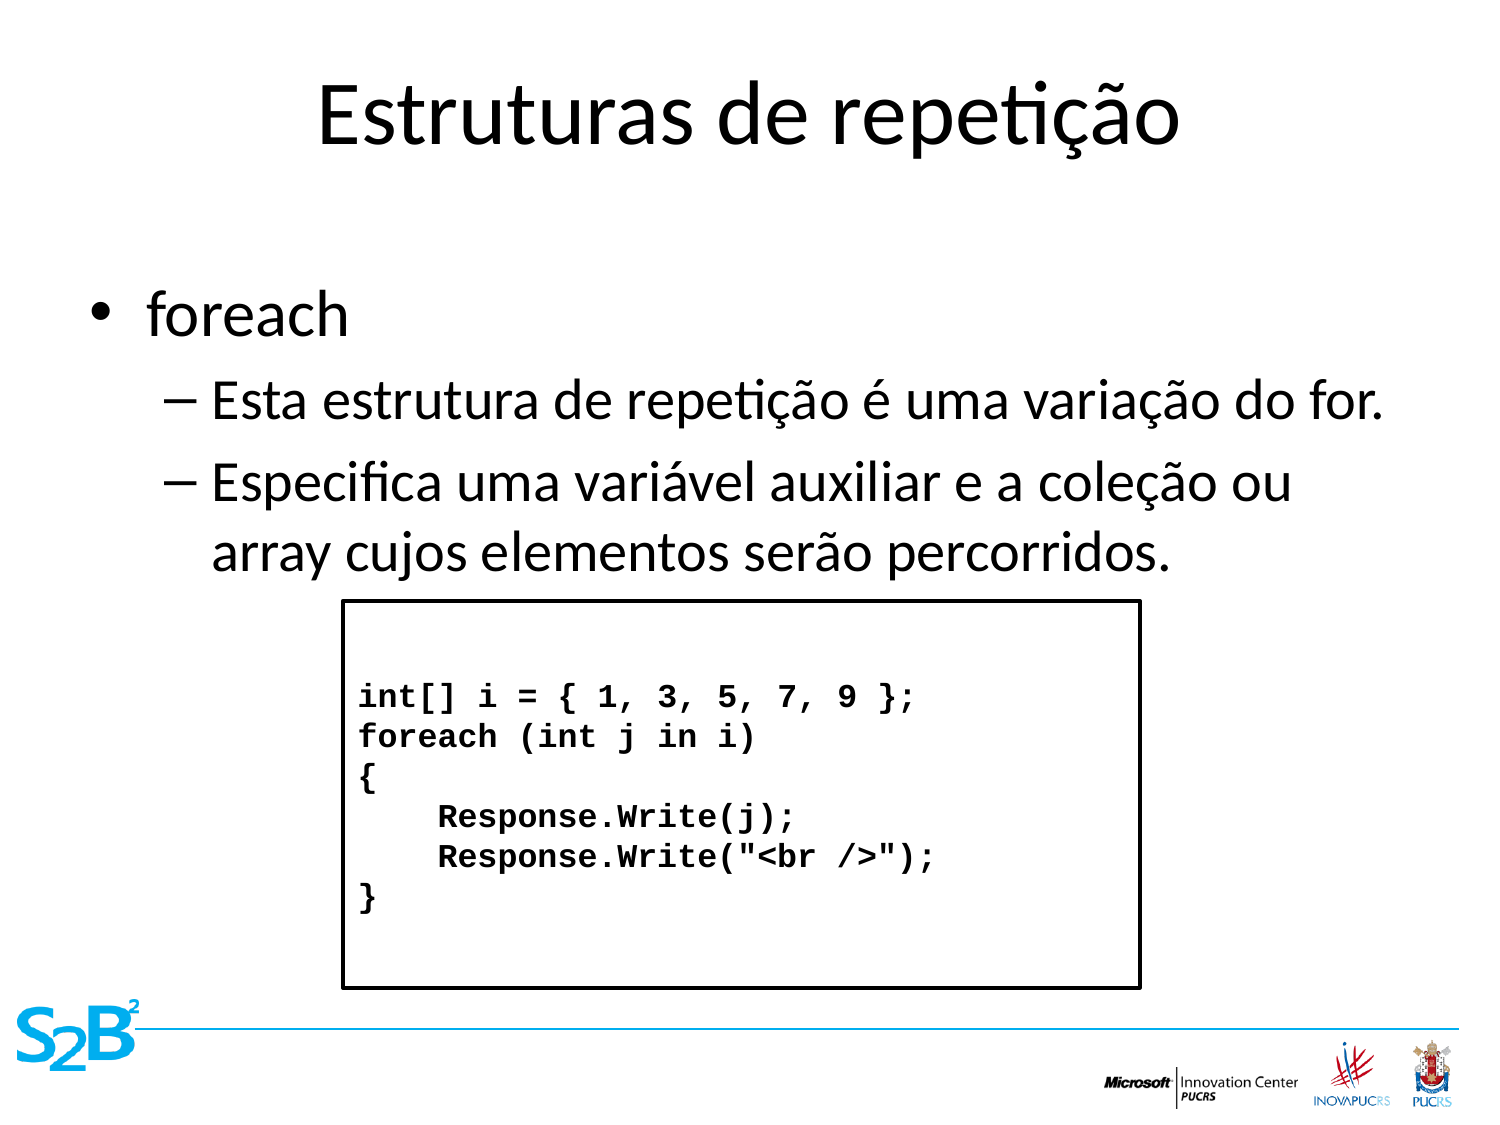

# Estruturas de repetição
foreach
Esta estrutura de repetição é uma variação do for.
Especifica uma variável auxiliar e a coleção ou array cujos elementos serão percorridos.
int[] i = { 1, 3, 5, 7, 9 };
foreach (int j in i)
{
    Response.Write(j);
    Response.Write("<br />");
}